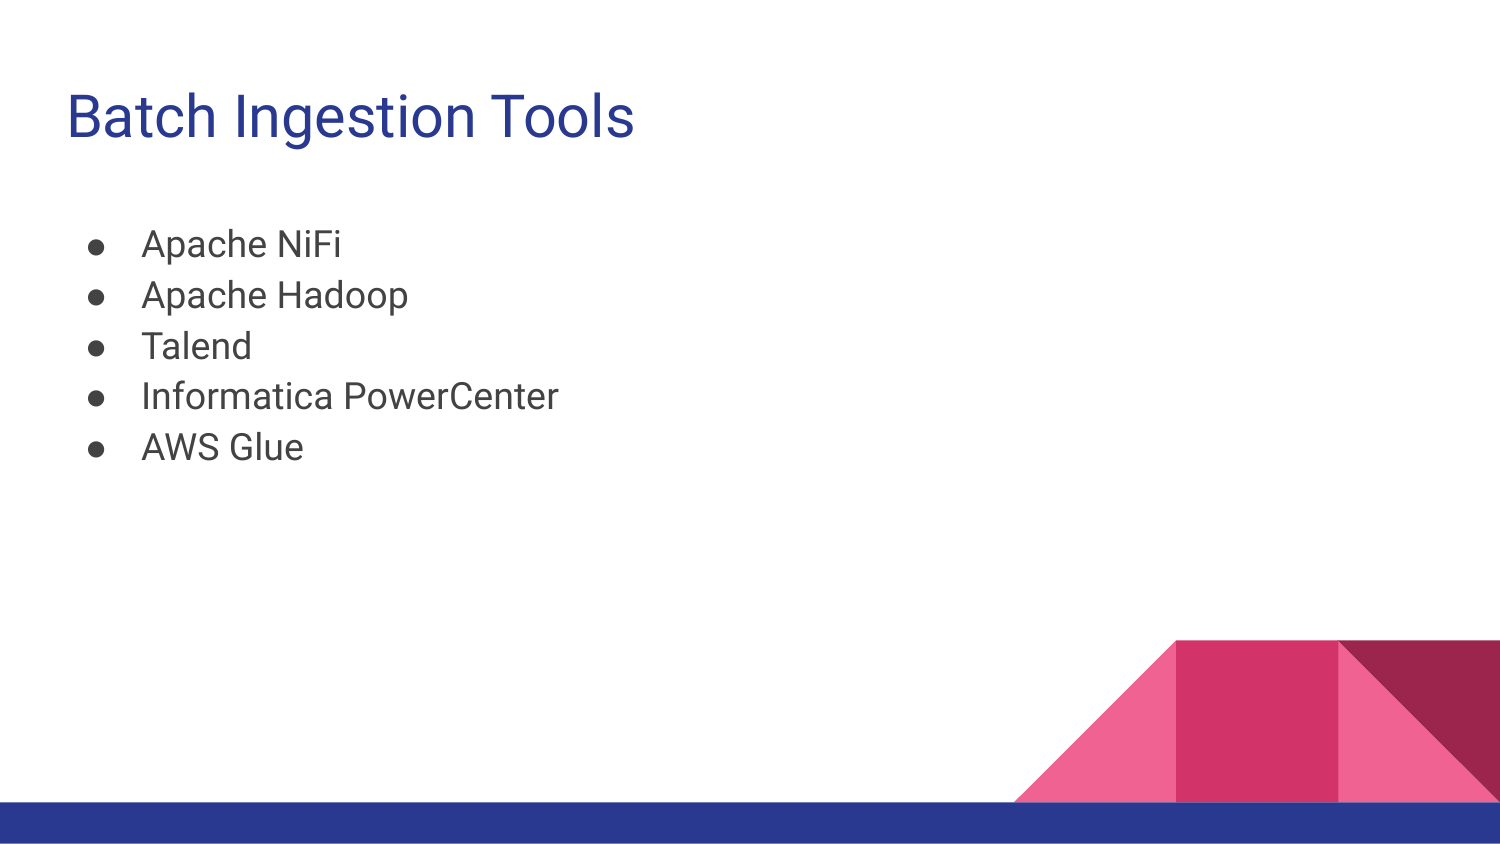

# Batch Ingestion Tools
Apache NiFi
Apache Hadoop
Talend
Informatica PowerCenter
AWS Glue